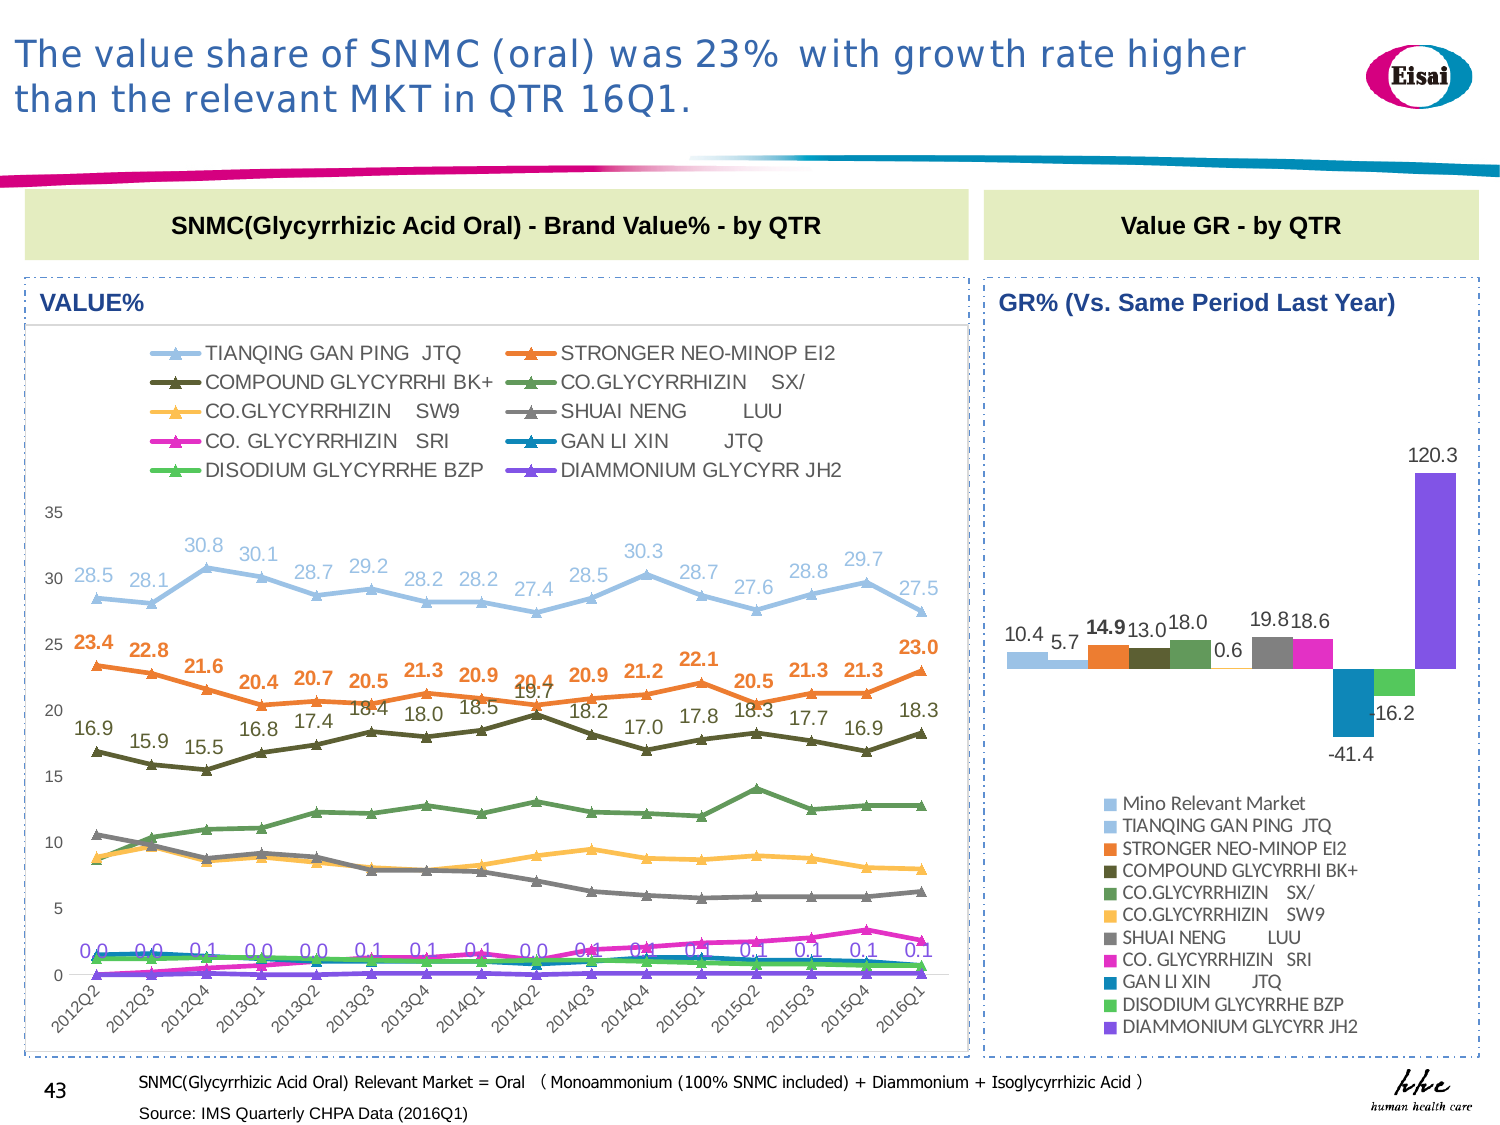

The value share of SNMC (oral) was 23% with growth rate higher than the relevant MKT in QTR 16Q1.
SNMC(Glycyrrhizic Acid Oral) - Brand Value% - by QTR
Value GR - by QTR

VALUE%
GR% (Vs. Same Period Last Year)

### Chart

| Category | TIANQING GAN PING  JTQ | STRONGER NEO-MINOP EI2 | COMPOUND GLYCYRRHI BK+ | CO.GLYCYRRHIZIN    SX/ | CO.GLYCYRRHIZIN    SW9 | SHUAI NENG         LUU | CO. GLYCYRRHIZIN   SRI | GAN LI XIN         JTQ | DISODIUM GLYCYRRHE BZP | DIAMMONIUM GLYCYRR JH2 |
|---|---|---|---|---|---|---|---|---|---|---|
| 2012Q2 | 28.5 | 23.4 | 16.9 | 8.7 | 8.9 | 10.6 | 0.0 | 1.5 | 1.2 | 0.0 |
| 2012Q3 | 28.1 | 22.8 | 15.9 | 10.4 | 9.7 | 9.8 | 0.2 | 1.6 | 1.2 | 0.0 |
| 2012Q4 | 30.8 | 21.6 | 15.5 | 11.0 | 8.6 | 8.8 | 0.5 | 1.4 | 1.3 | 0.1 |
| 2013Q1 | 30.1 | 20.4 | 16.8 | 11.1 | 8.9 | 9.2 | 0.7 | 1.2 | 1.3 | 0.0 |
| 2013Q2 | 28.7 | 20.7 | 17.4 | 12.3 | 8.5 | 8.9 | 1.0 | 1.0 | 1.2 | 0.0 |
| 2013Q3 | 29.2 | 20.5 | 18.4 | 12.2 | 8.1 | 7.9 | 1.3 | 1.0 | 1.1 | 0.1 |
| 2013Q4 | 28.2 | 21.3 | 18.0 | 12.8 | 7.9 | 7.9 | 1.3 | 1.0 | 1.0 | 0.1 |
| 2014Q1 | 28.2 | 20.9 | 18.5 | 12.2 | 8.3 | 7.8 | 1.6 | 1.0 | 1.0 | 0.1 |
| 2014Q2 | 27.4 | 20.4 | 19.7 | 13.1 | 9.0 | 7.1 | 1.1 | 0.8 | 1.1 | 0.0 |
| 2014Q3 | 28.5 | 20.9 | 18.2 | 12.3 | 9.5 | 6.3 | 1.9 | 1.0 | 1.1 | 0.1 |
| 2014Q4 | 30.3 | 21.2 | 17.0 | 12.2 | 8.8 | 6.0 | 2.1 | 1.3 | 1.0 | 0.1 |
| 2015Q1 | 28.7 | 22.1 | 17.8 | 12.0 | 8.7 | 5.8 | 2.4 | 1.3 | 0.9 | 0.1 |
| 2015Q2 | 27.6 | 20.5 | 18.3 | 14.1 | 9.0 | 5.9 | 2.5 | 1.1 | 0.8 | 0.1 |
| 2015Q3 | 28.8 | 21.3 | 17.7 | 12.5 | 8.8 | 5.9 | 2.8 | 1.1 | 0.8 | 0.1 |
| 2015Q4 | 29.7 | 21.3 | 16.9 | 12.8 | 8.1 | 5.9 | 3.4 | 1.0 | 0.7 | 0.1 |
| 2016Q1 | 27.5 | 23.0 | 18.3 | 12.8 | 8.0 | 6.3 | 2.6 | 0.7 | 0.7 | 0.1 |

### Chart

| Category |  |  |  |  |  |  |  |  |  |  |  |
|---|---|---|---|---|---|---|---|---|---|---|---|
SNMC(Glycyrrhizic Acid Oral) Relevant Market = Oral（Monoammonium (100% SNMC included) + Diammonium + Isoglycyrrhizic Acid）
43
Source: IMS Quarterly CHPA Data (2016Q1)